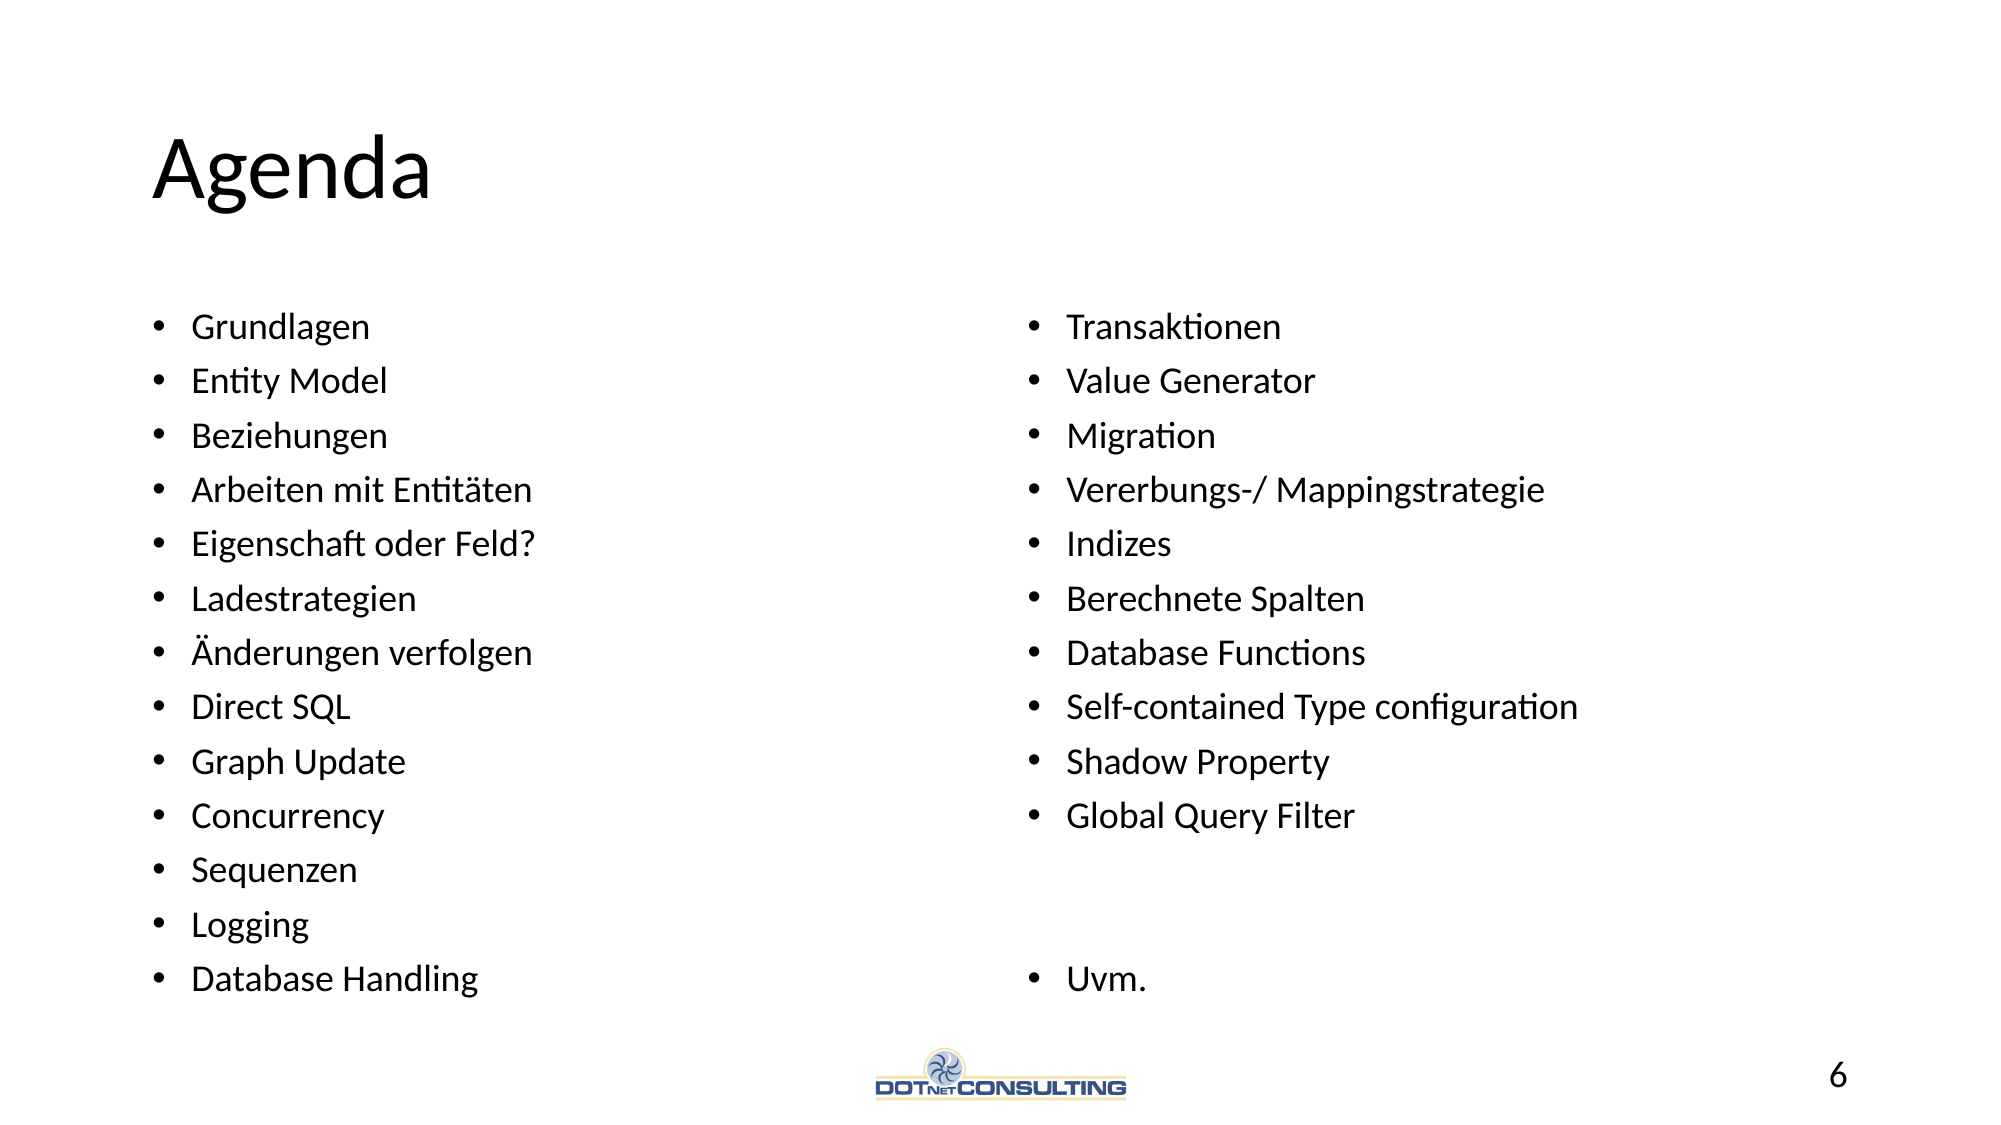

# Agenda
Grundlagen
Entity Model
Beziehungen
Arbeiten mit Entitäten
Eigenschaft oder Feld?
Ladestrategien
Änderungen verfolgen
Direct SQL
Graph Update
Concurrency
Sequenzen
Logging
Database Handling
Transaktionen
Value Generator
Migration
Vererbungs-/ Mappingstrategie
Indizes
Berechnete Spalten
Database Functions
Self-contained Type configuration
Shadow Property
Global Query Filter

Uvm.
6